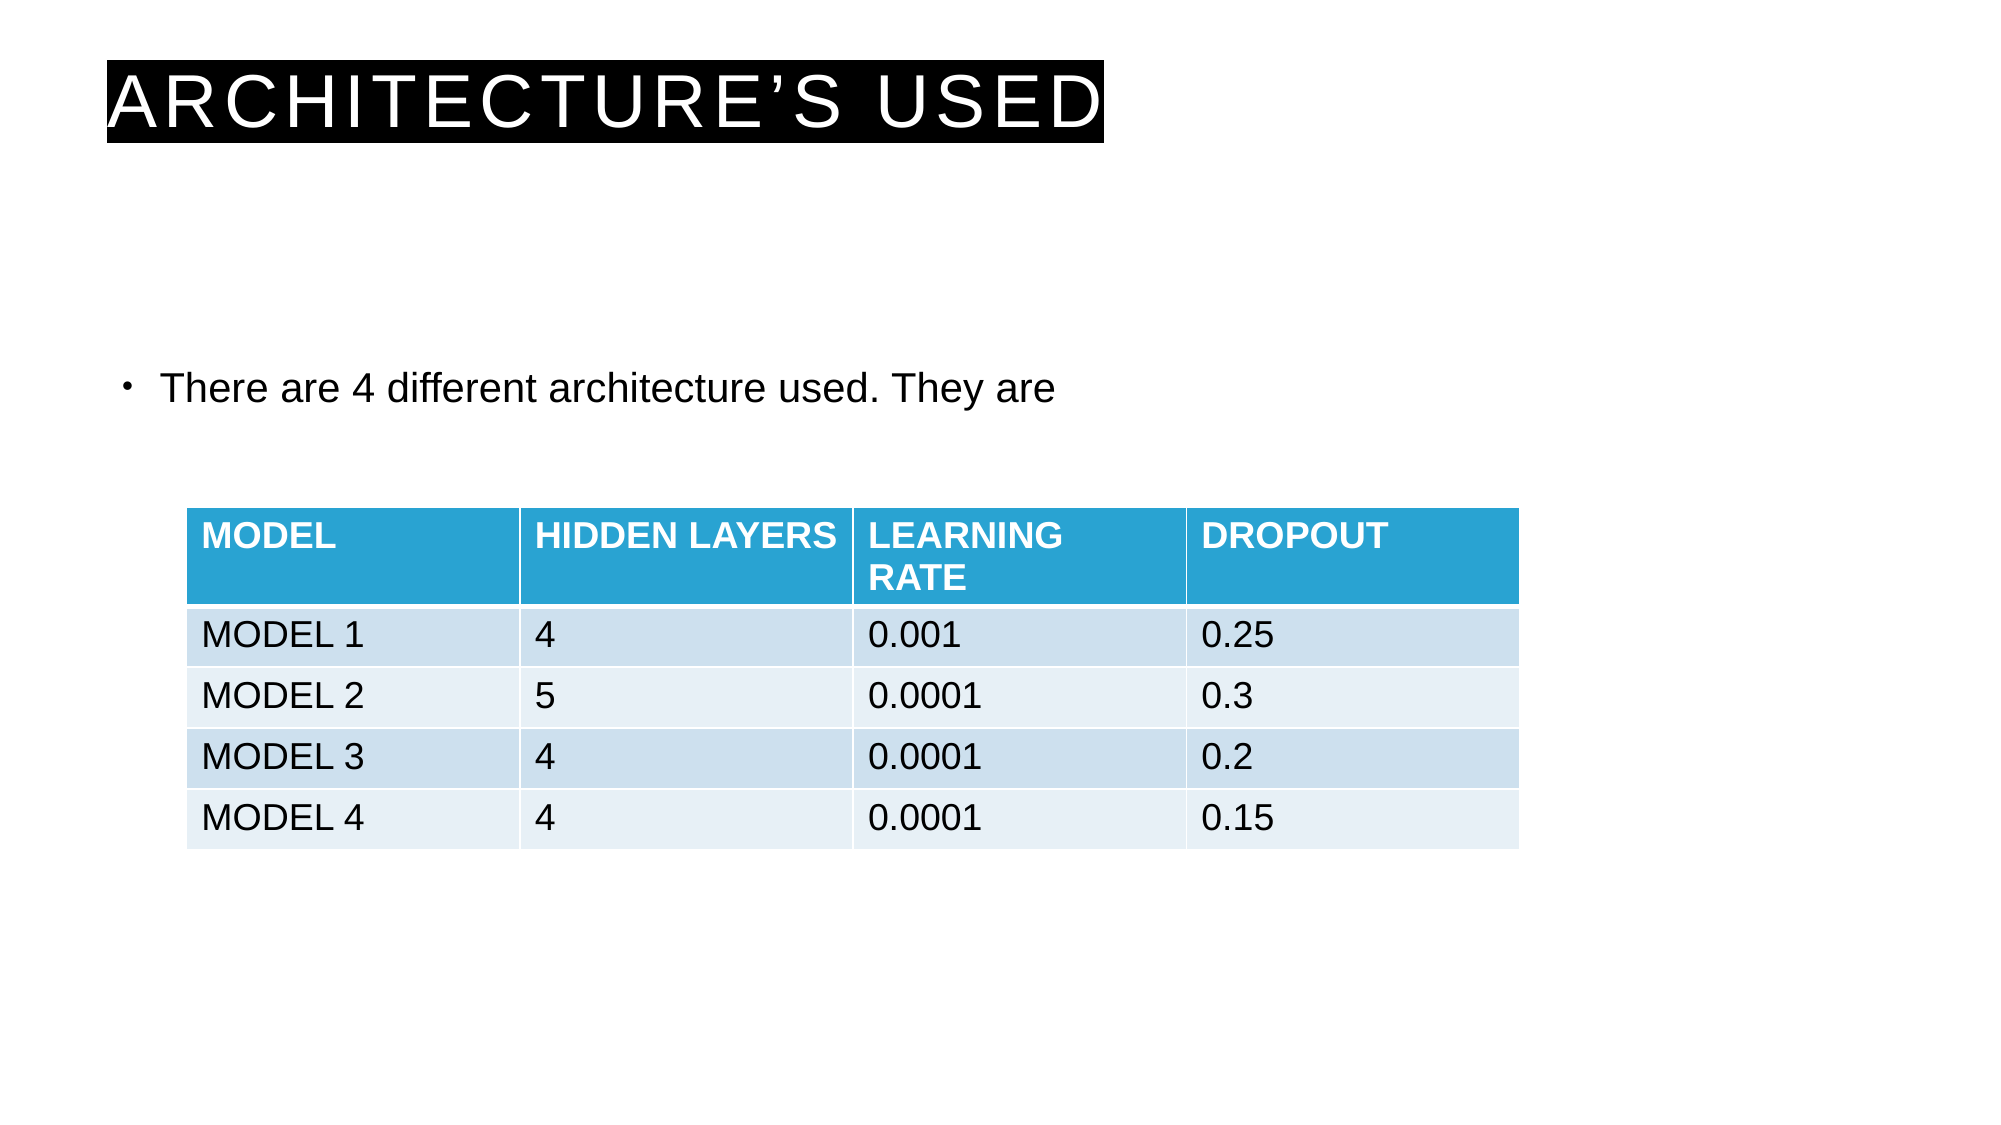

# Architecture’s used
There are 4 different architecture used. They are

| MODEL | HIDDEN LAYERS | LEARNING RATE | DROPOUT |
| --- | --- | --- | --- |
| MODEL 1 | 4 | 0.001 | 0.25 |
| MODEL 2 | 5 | 0.0001 | 0.3 |
| MODEL 3 | 4 | 0.0001 | 0.2 |
| MODEL 4 | 4 | 0.0001 | 0.15 |